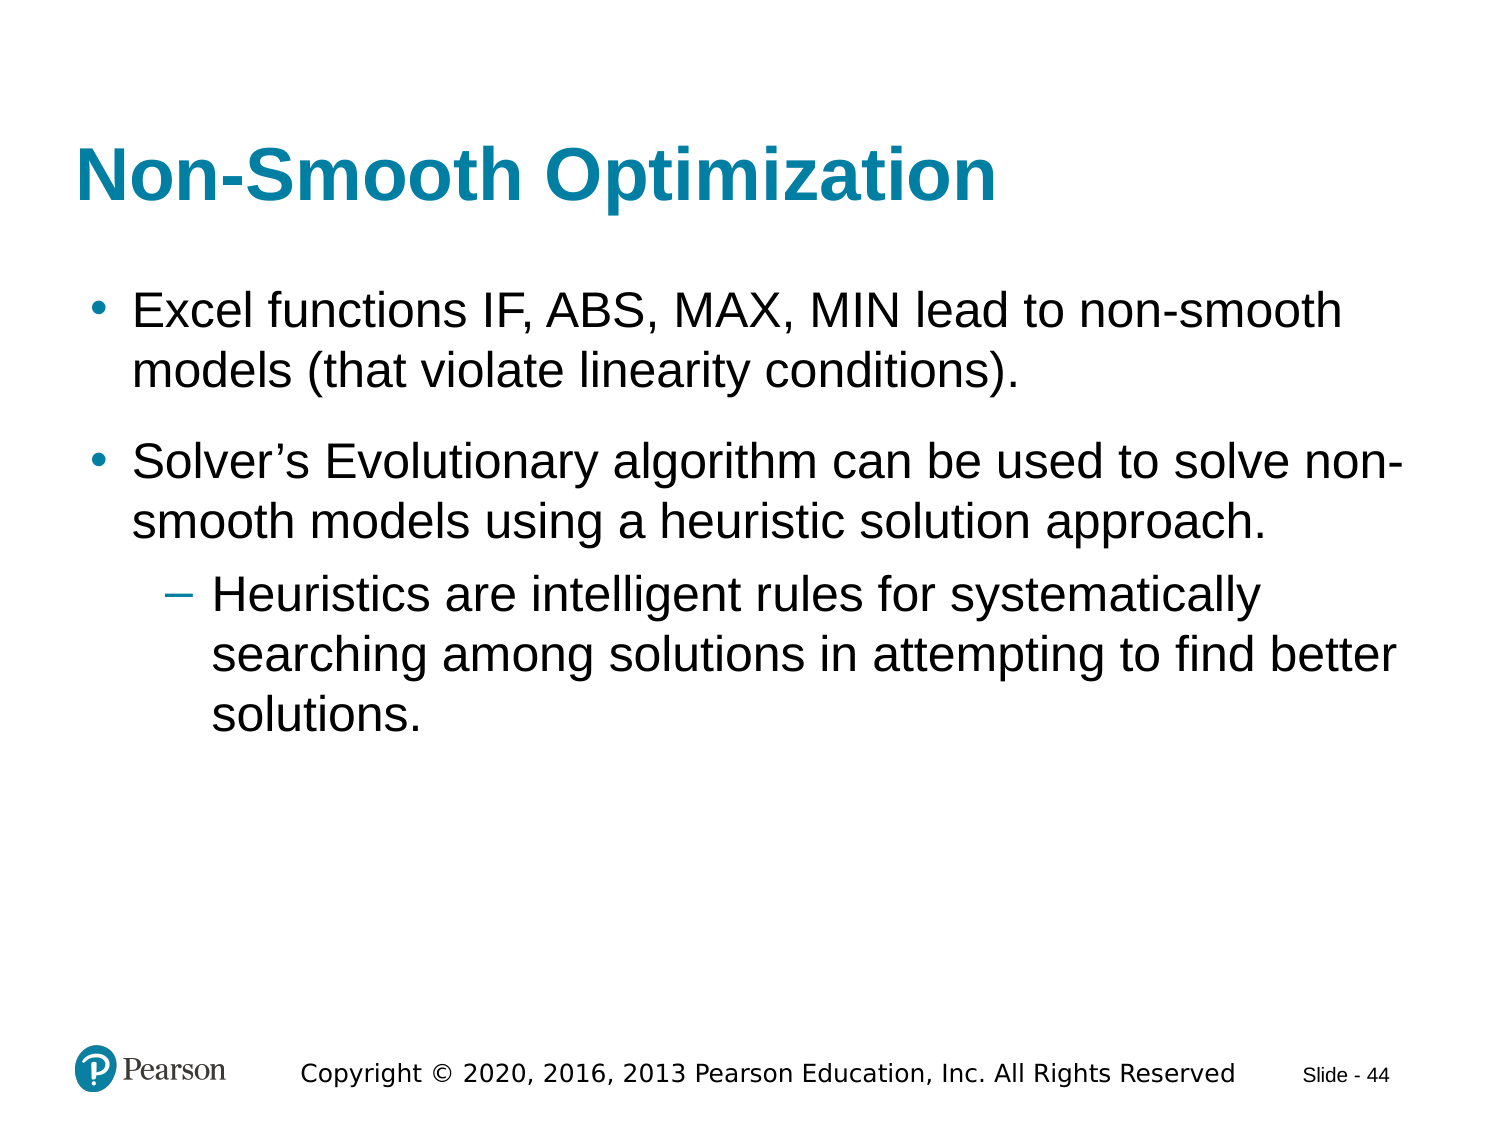

# Non-Smooth Optimization
Excel functions IF, ABS, MAX, MIN lead to non-smooth models (that violate linearity conditions).
Solver’s Evolutionary algorithm can be used to solve non-smooth models using a heuristic solution approach.
Heuristics are intelligent rules for systematically searching among solutions in attempting to find better solutions.